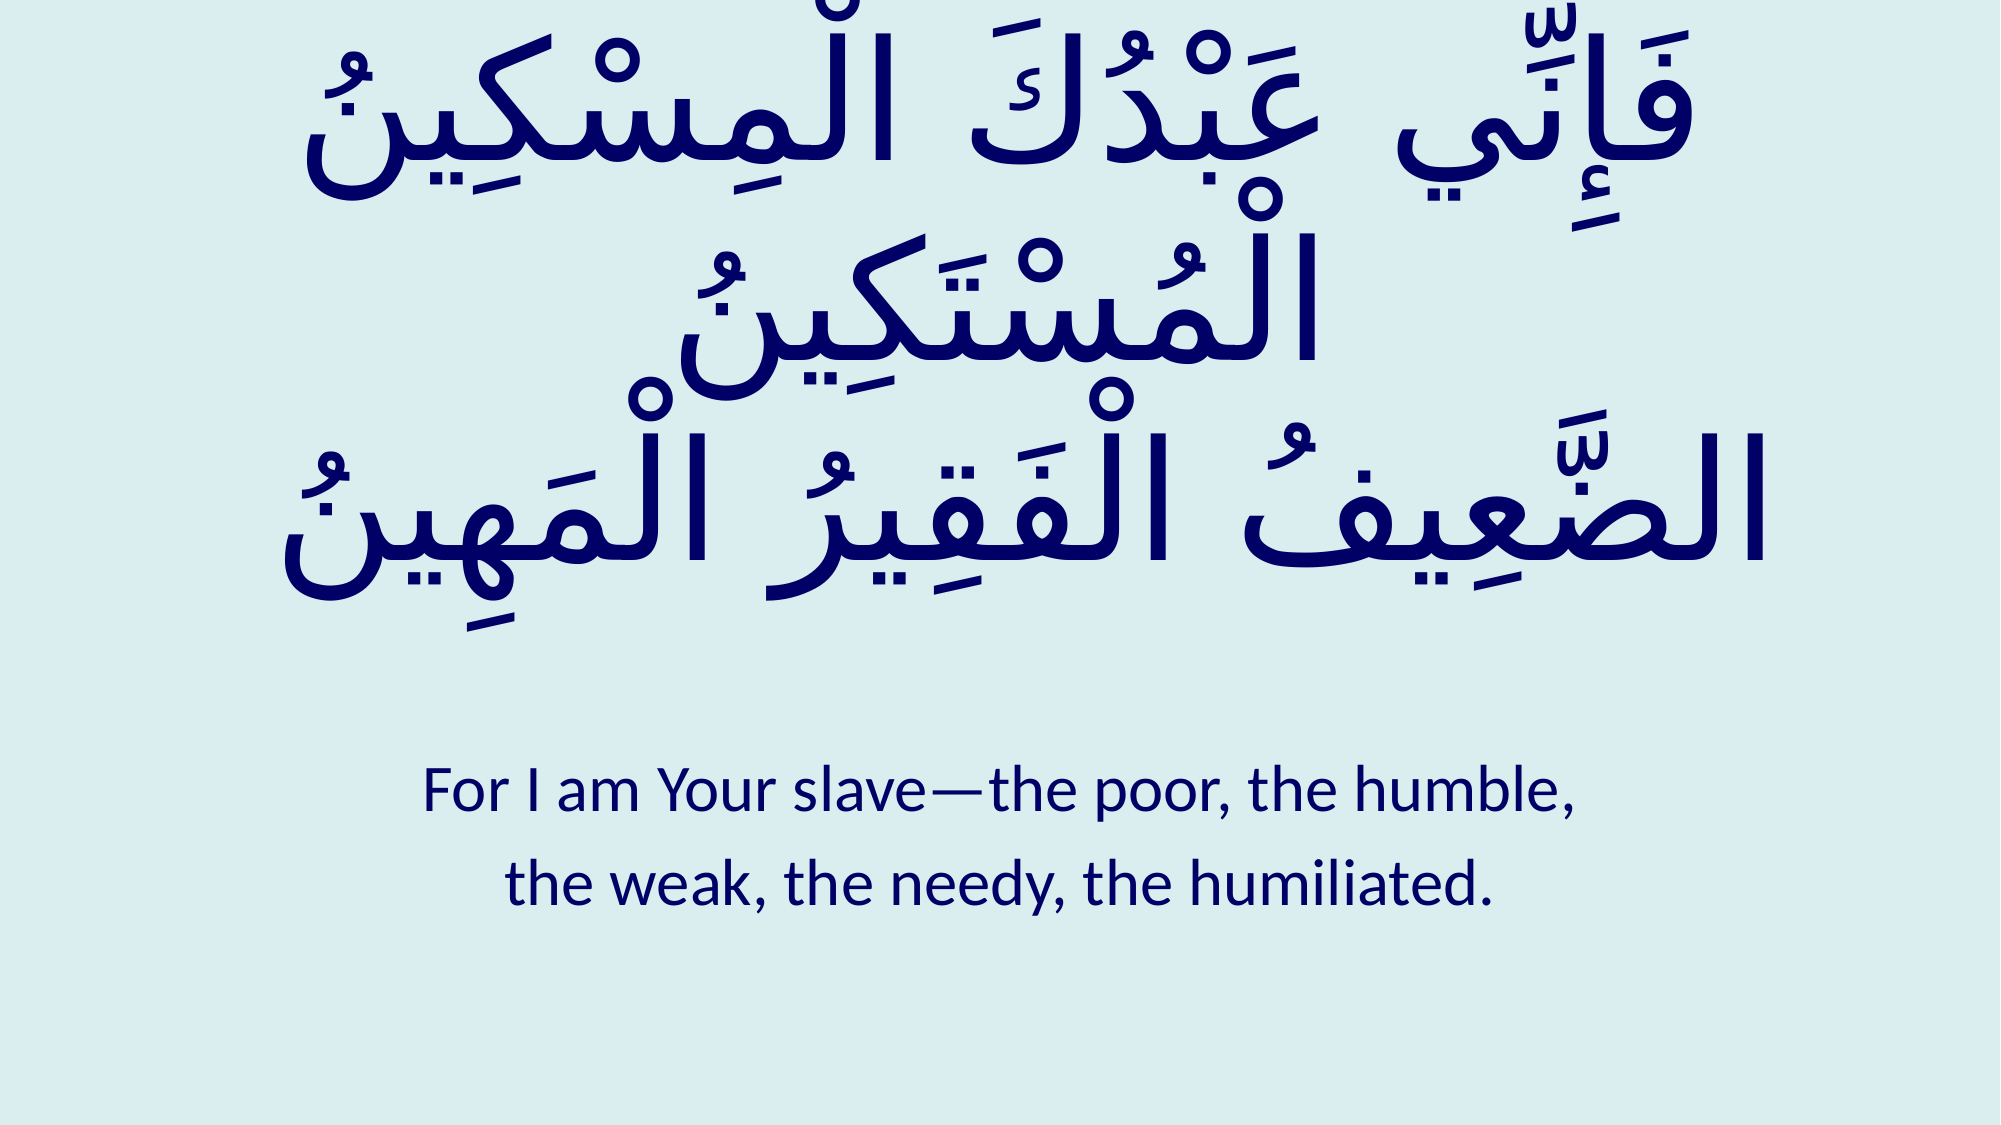

# فَإِنِّي عَبْدُكَ الْمِسْكِينُ الْمُسْتَكِينُ الضَّعِيفُ الْفَقِيرُ الْمَهِينُ
For I am Your slave—the poor, the humble,
the weak, the needy, the humiliated.